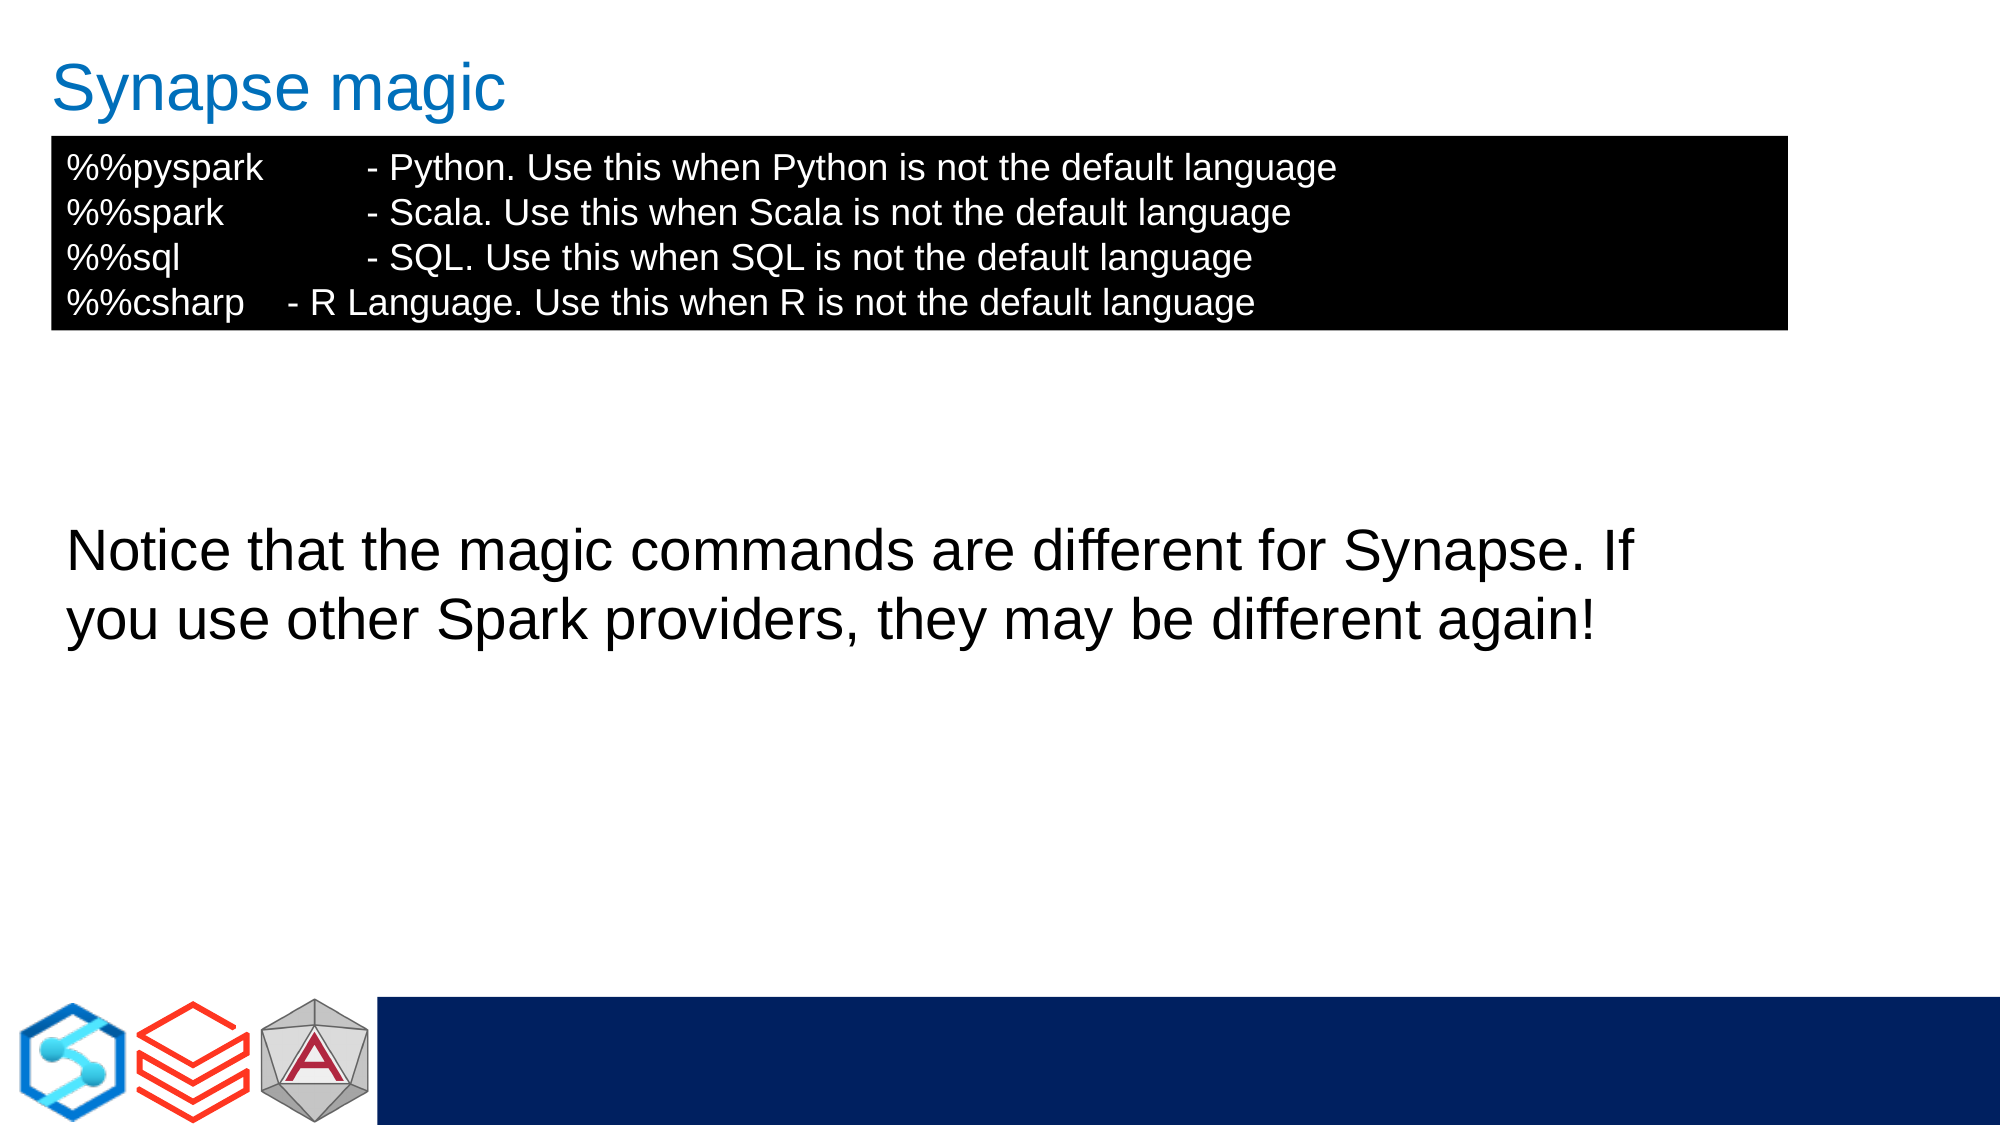

# Synapse magic
%%pyspark 	- Python. Use this when Python is not the default language
%%spark 	- Scala. Use this when Scala is not the default language
%%sql 		- SQL. Use this when SQL is not the default language
%%csharp    - R Language. Use this when R is not the default language
Notice that the magic commands are different for Synapse. If you use other Spark providers, they may be different again!